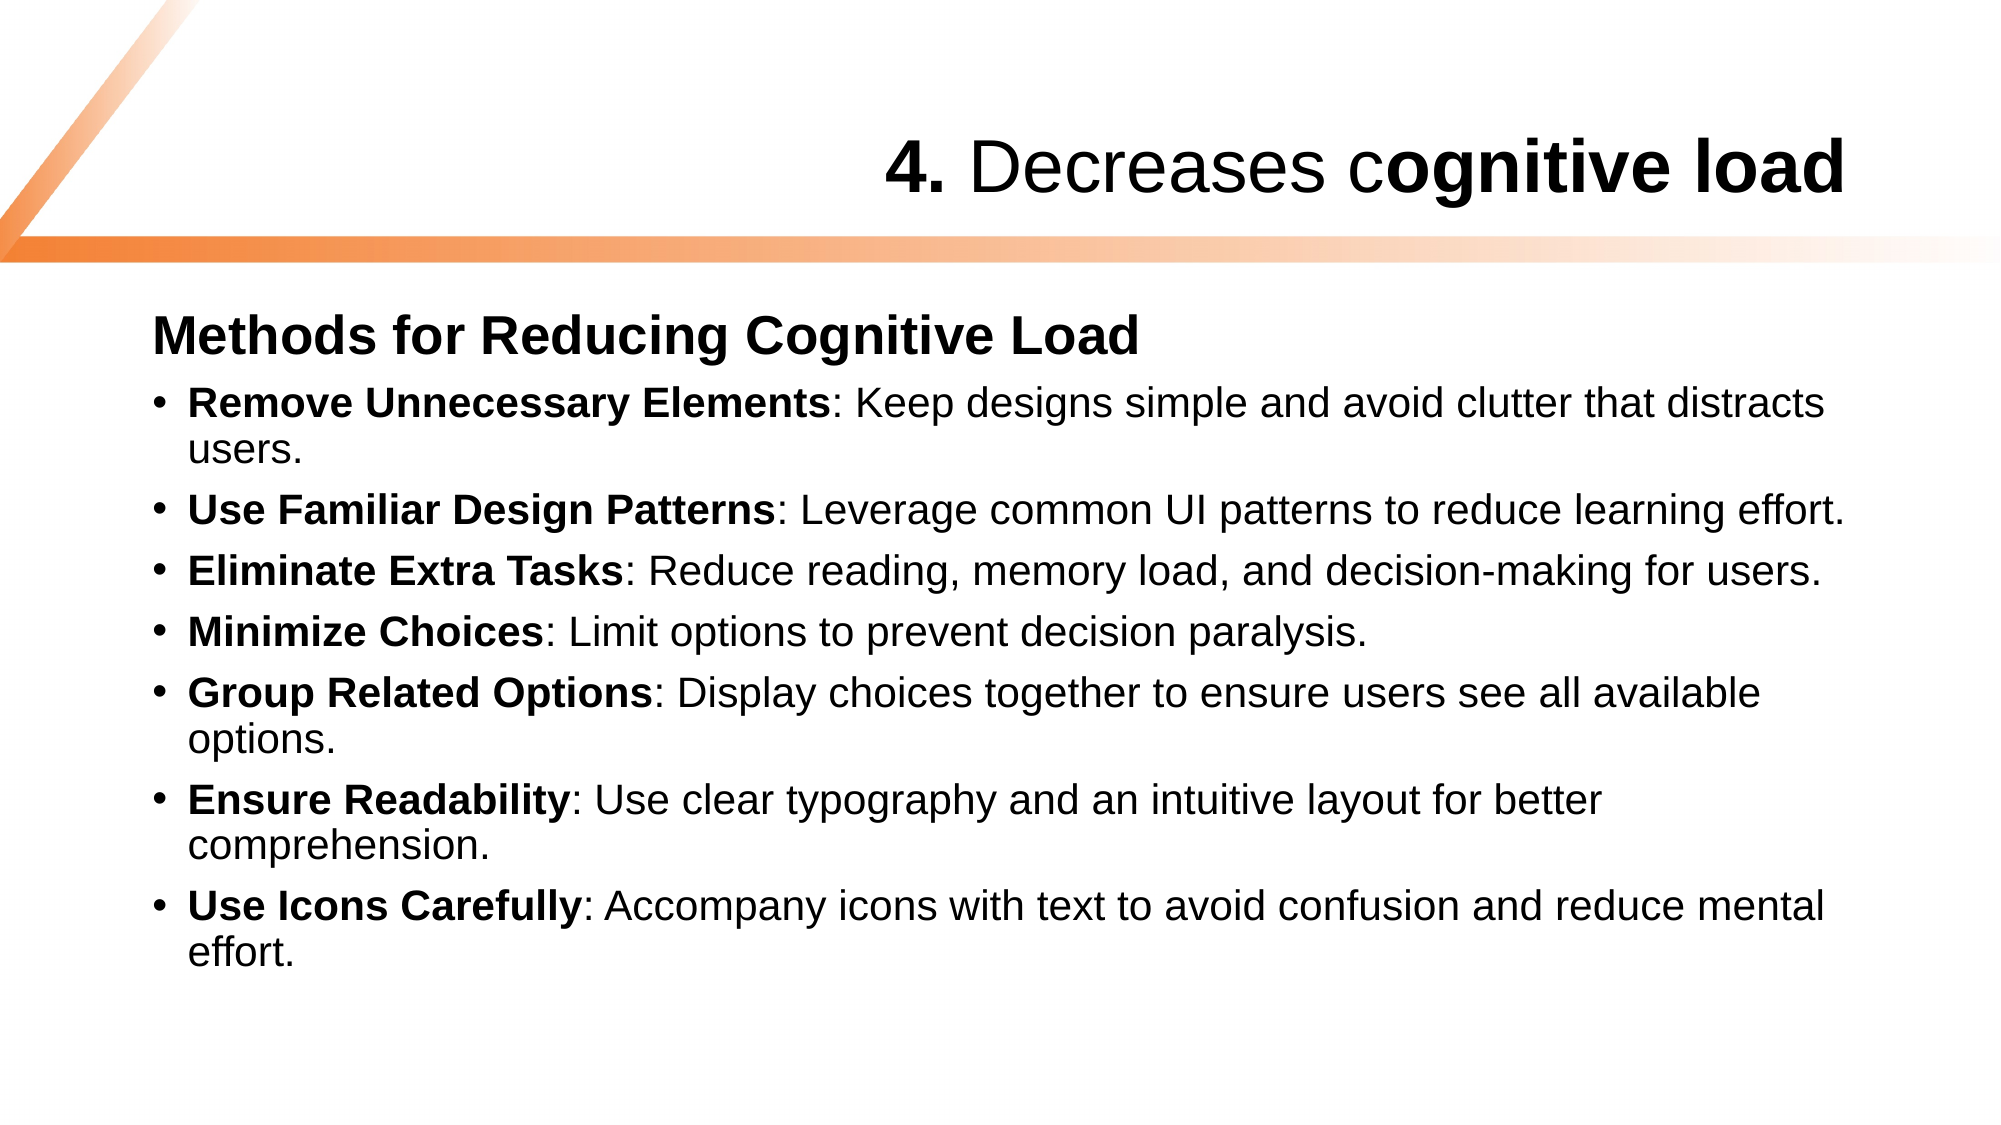

# 4. Decreases cognitive load
Methods for Reducing Cognitive Load
Remove Unnecessary Elements: Keep designs simple and avoid clutter that distracts users.
Use Familiar Design Patterns: Leverage common UI patterns to reduce learning effort.
Eliminate Extra Tasks: Reduce reading, memory load, and decision-making for users.
Minimize Choices: Limit options to prevent decision paralysis.
Group Related Options: Display choices together to ensure users see all available options.
Ensure Readability: Use clear typography and an intuitive layout for better comprehension.
Use Icons Carefully: Accompany icons with text to avoid confusion and reduce mental effort.